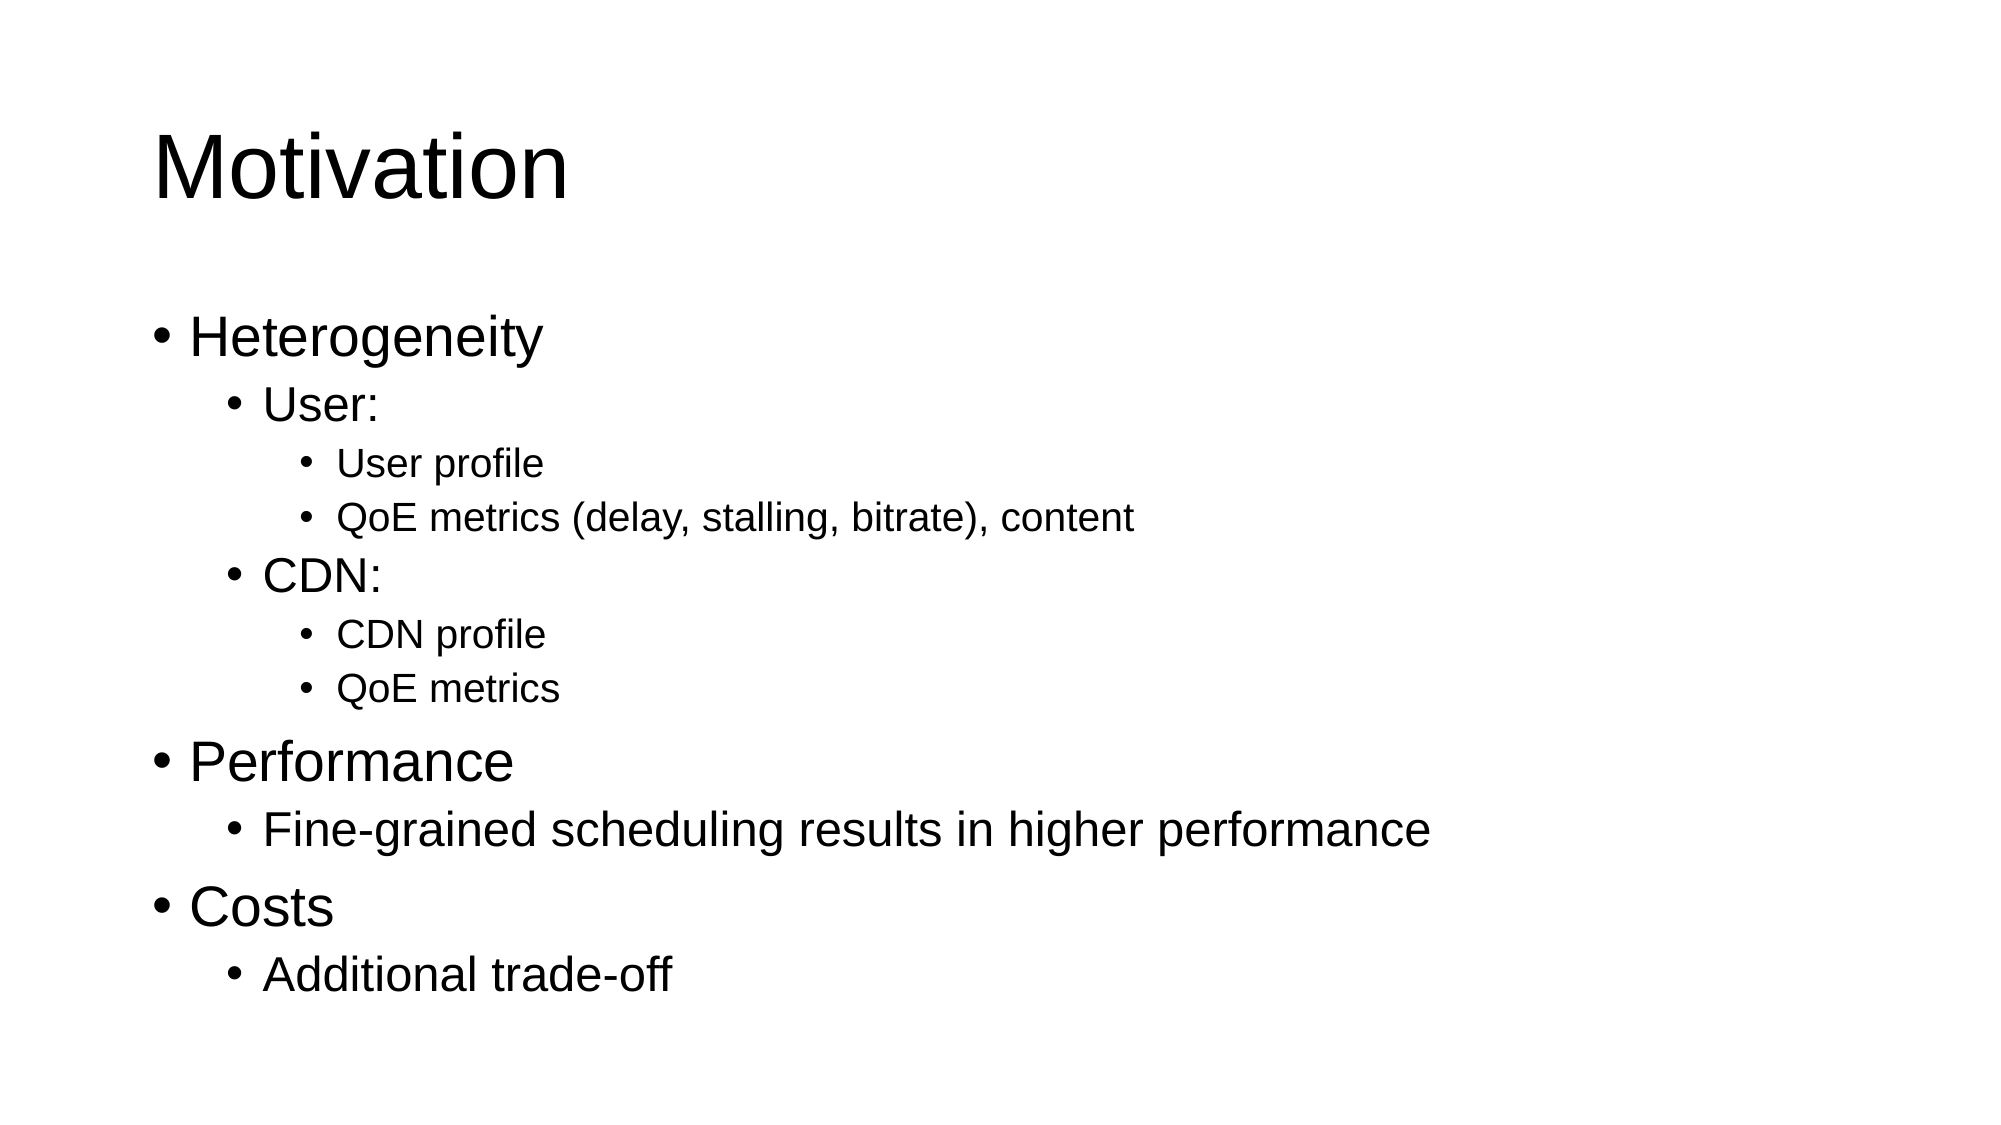

# Motivation
Heterogeneity
User:
User profile
QoE metrics (delay, stalling, bitrate), content
CDN:
CDN profile
QoE metrics
Performance
Fine-grained scheduling results in higher performance
Costs
Additional trade-off